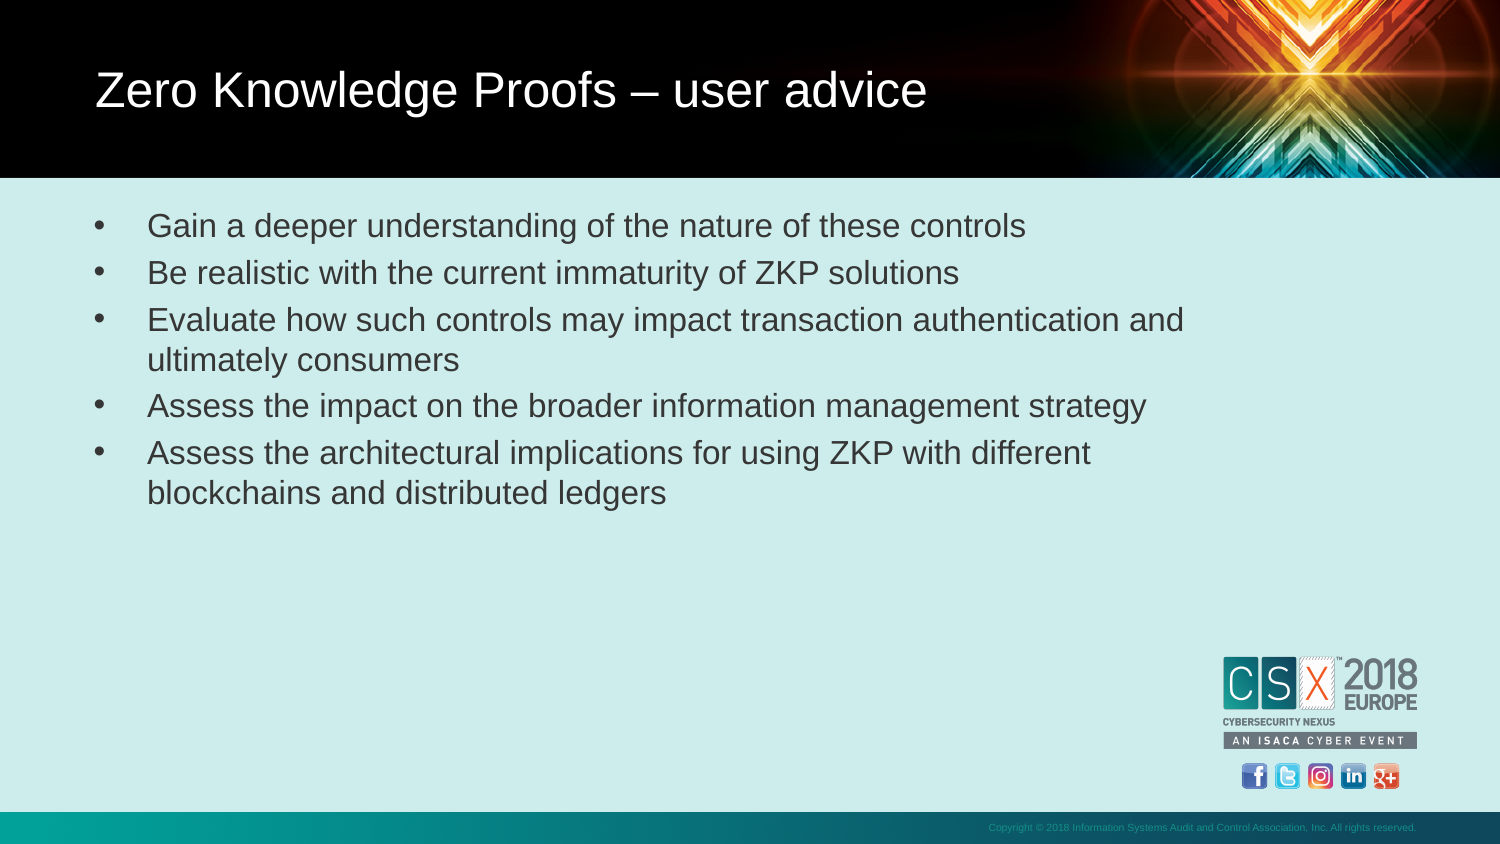

Zero Knowledge Proofs – user advice
Gain a deeper understanding of the nature of these controls
Be realistic with the current immaturity of ZKP solutions
Evaluate how such controls may impact transaction authentication and ultimately consumers
Assess the impact on the broader information management strategy
Assess the architectural implications for using ZKP with different blockchains and distributed ledgers